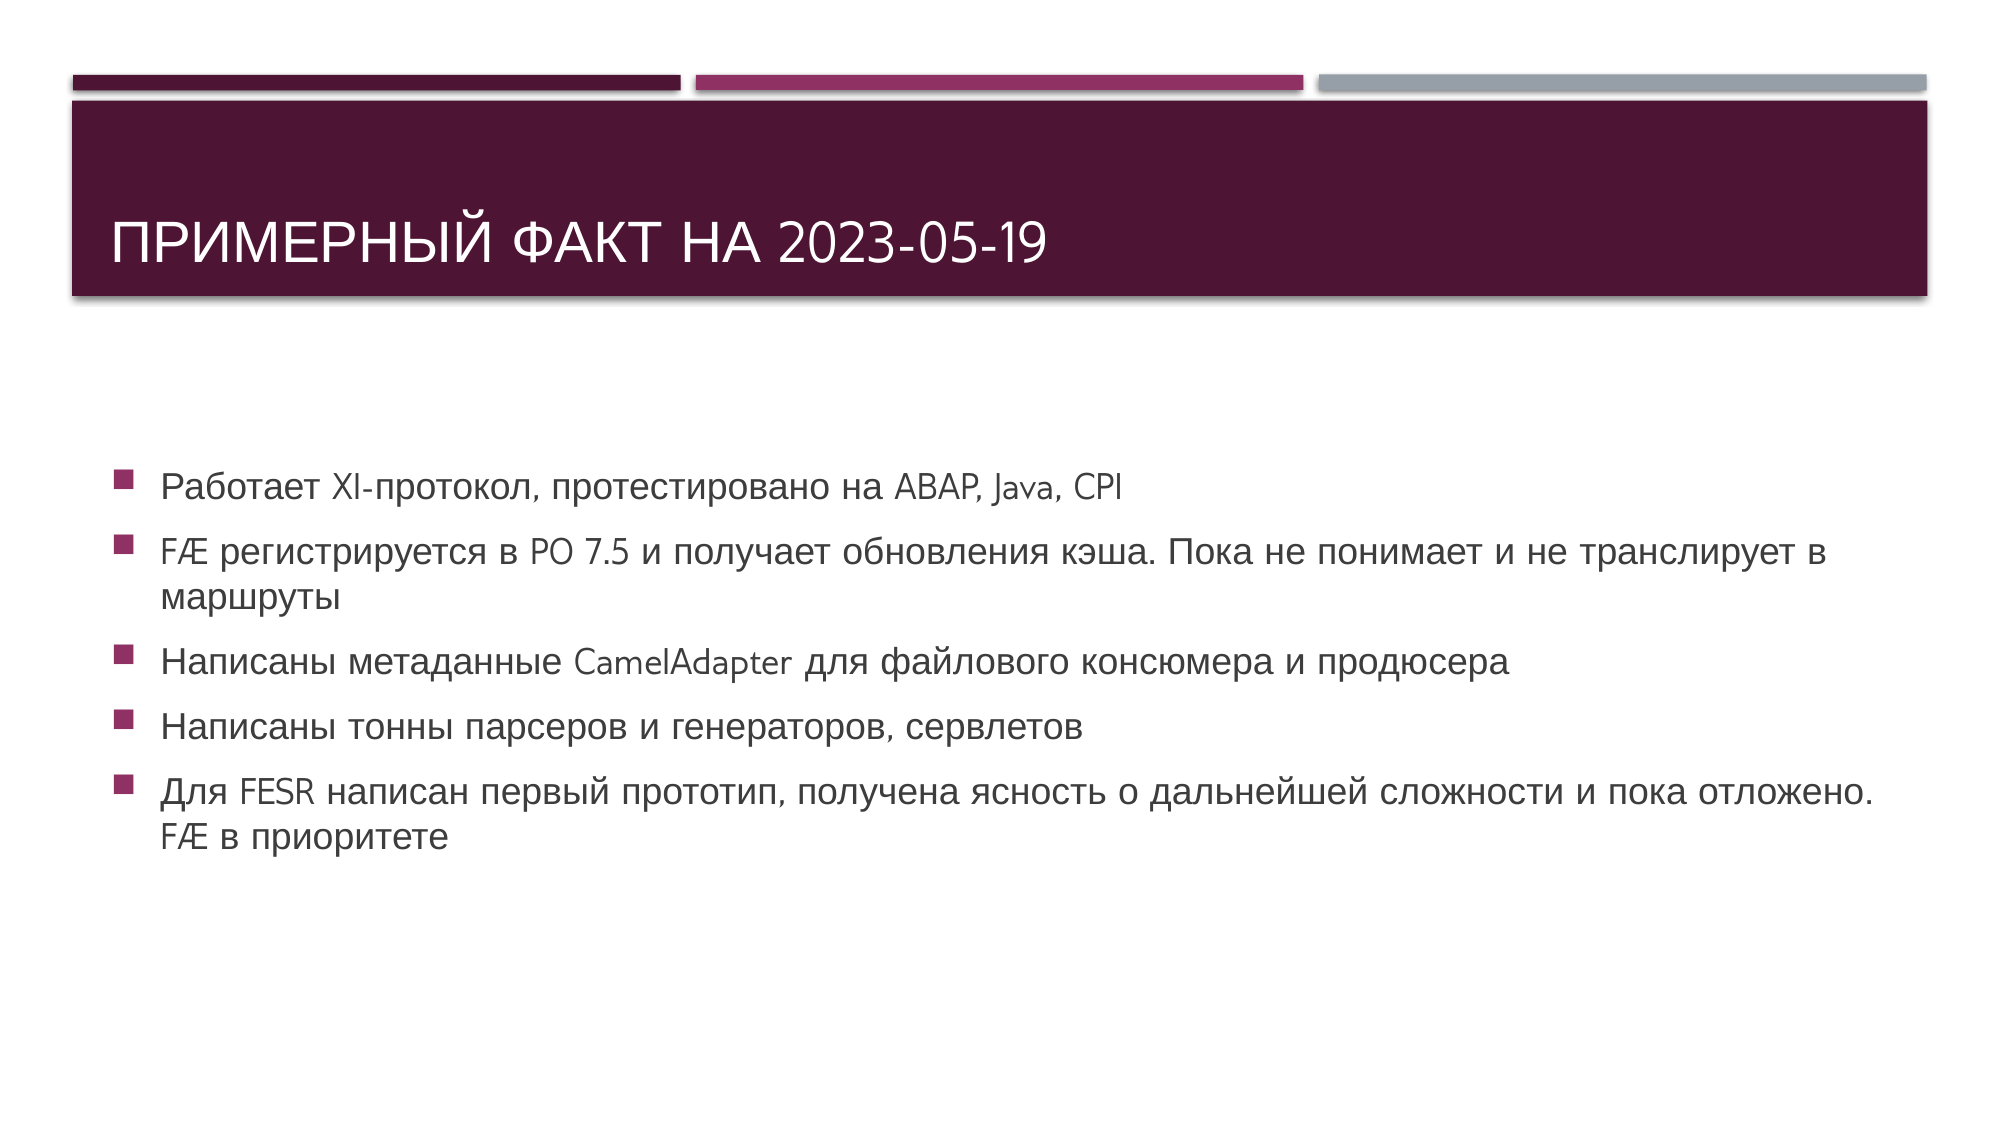

# Примерный факт нА 2023-05-19
Работает XI-протокол, протестировано на ABAP, Java, CPI
FAE регистрируется в PO 7.5 и получает обновления кэша. Пока не понимает и не транслирует в маршруты
Написаны метаданные CamelAdapter для файлового консюмера и продюсера
Написаны тонны парсеров и генераторов, сервлетов
Для FESR написан первый прототип, получена ясность о дальнейшей сложности и пока отложено. FAE в приоритете